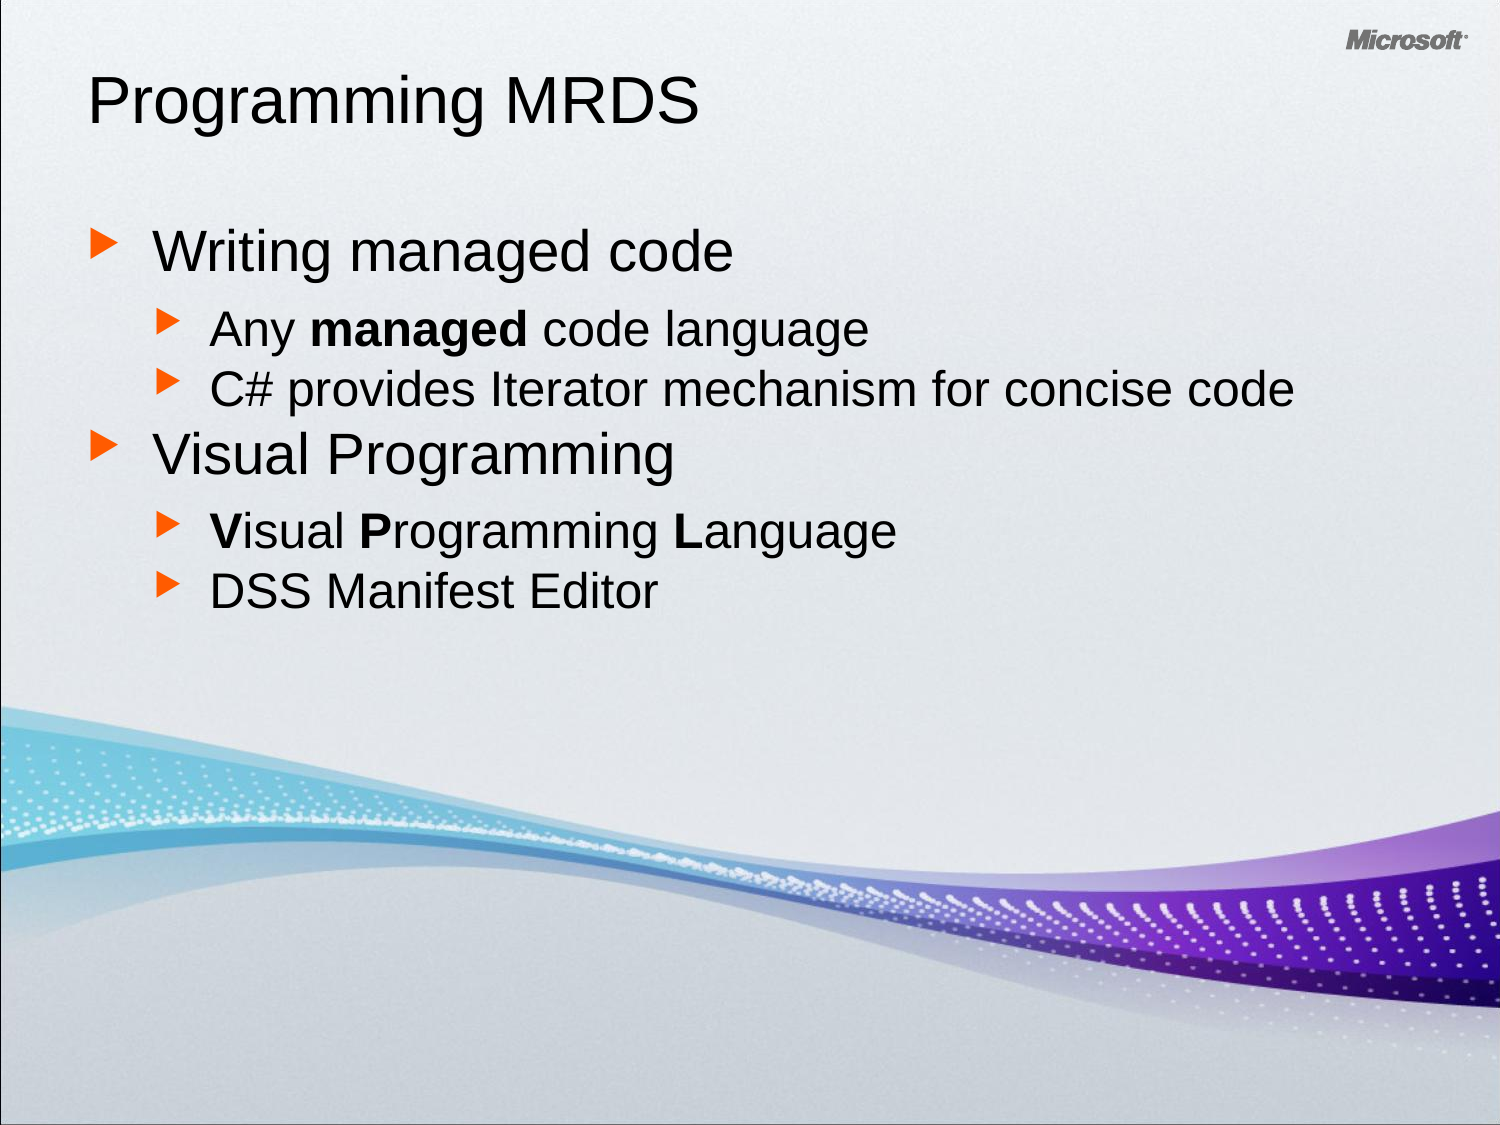

# Programming MRDS
Writing managed code
Any managed code language
C# provides Iterator mechanism for concise code
Visual Programming
Visual Programming Language
DSS Manifest Editor